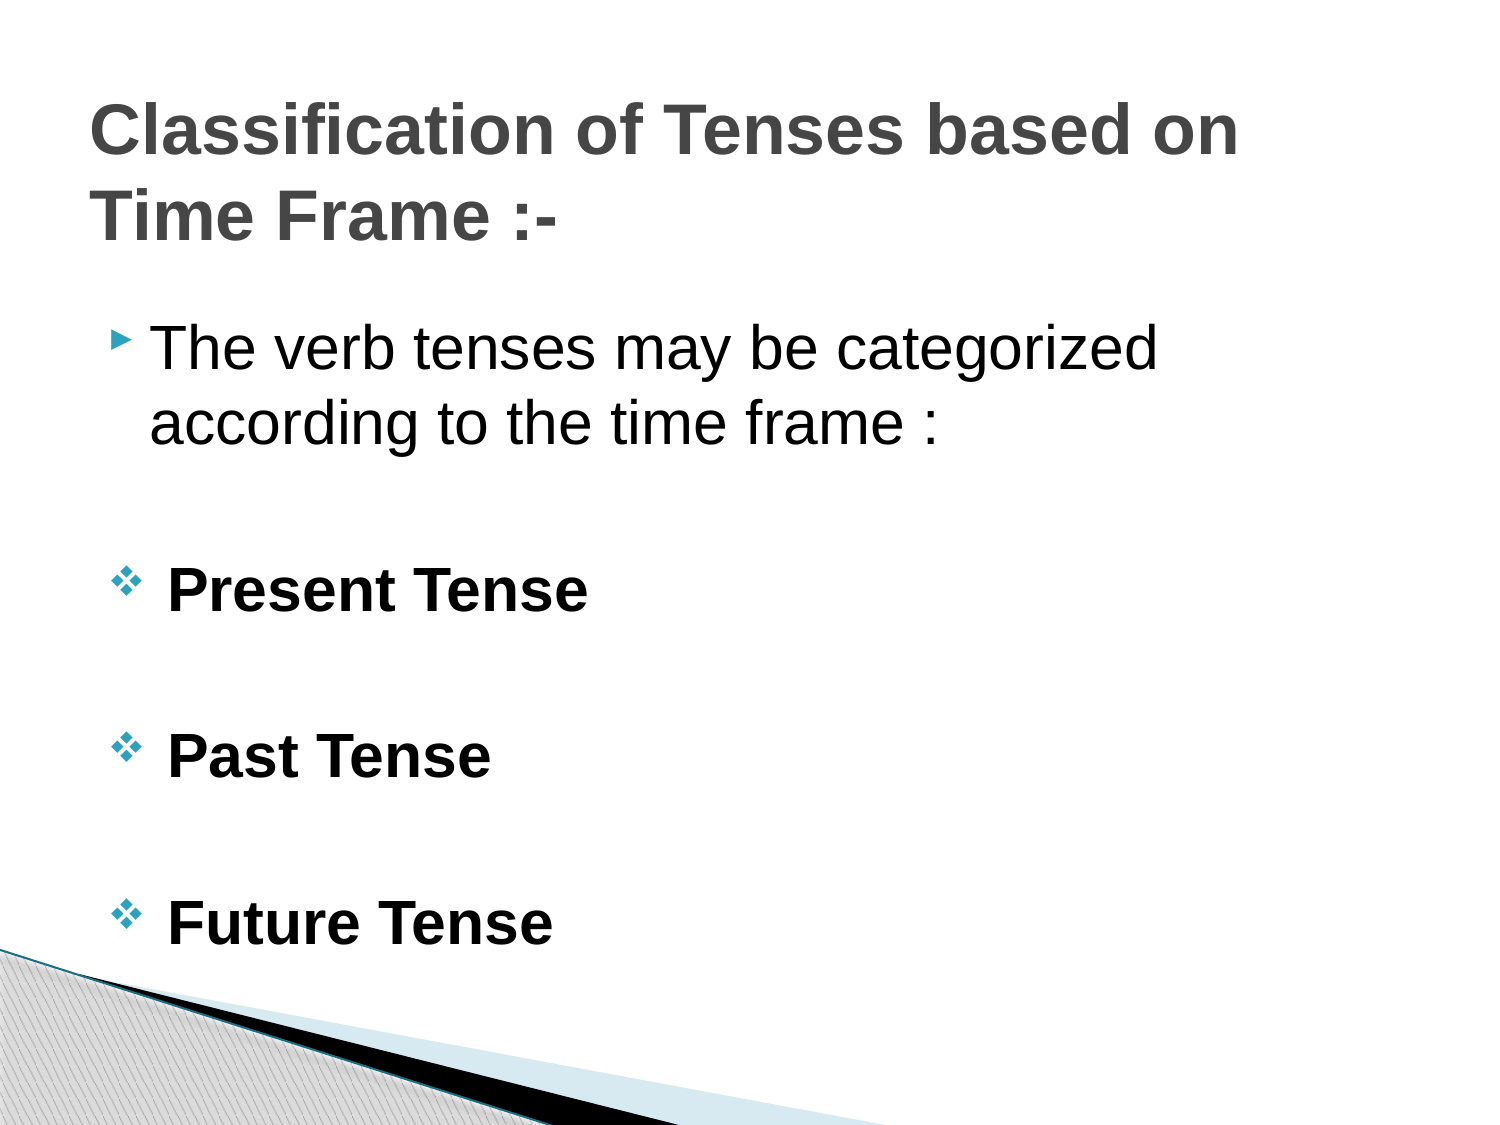

# Classification of Tenses based on Time Frame :-
The verb tenses may be categorized according to the time frame :

 Present Tense

 Past Tense

 Future Tense